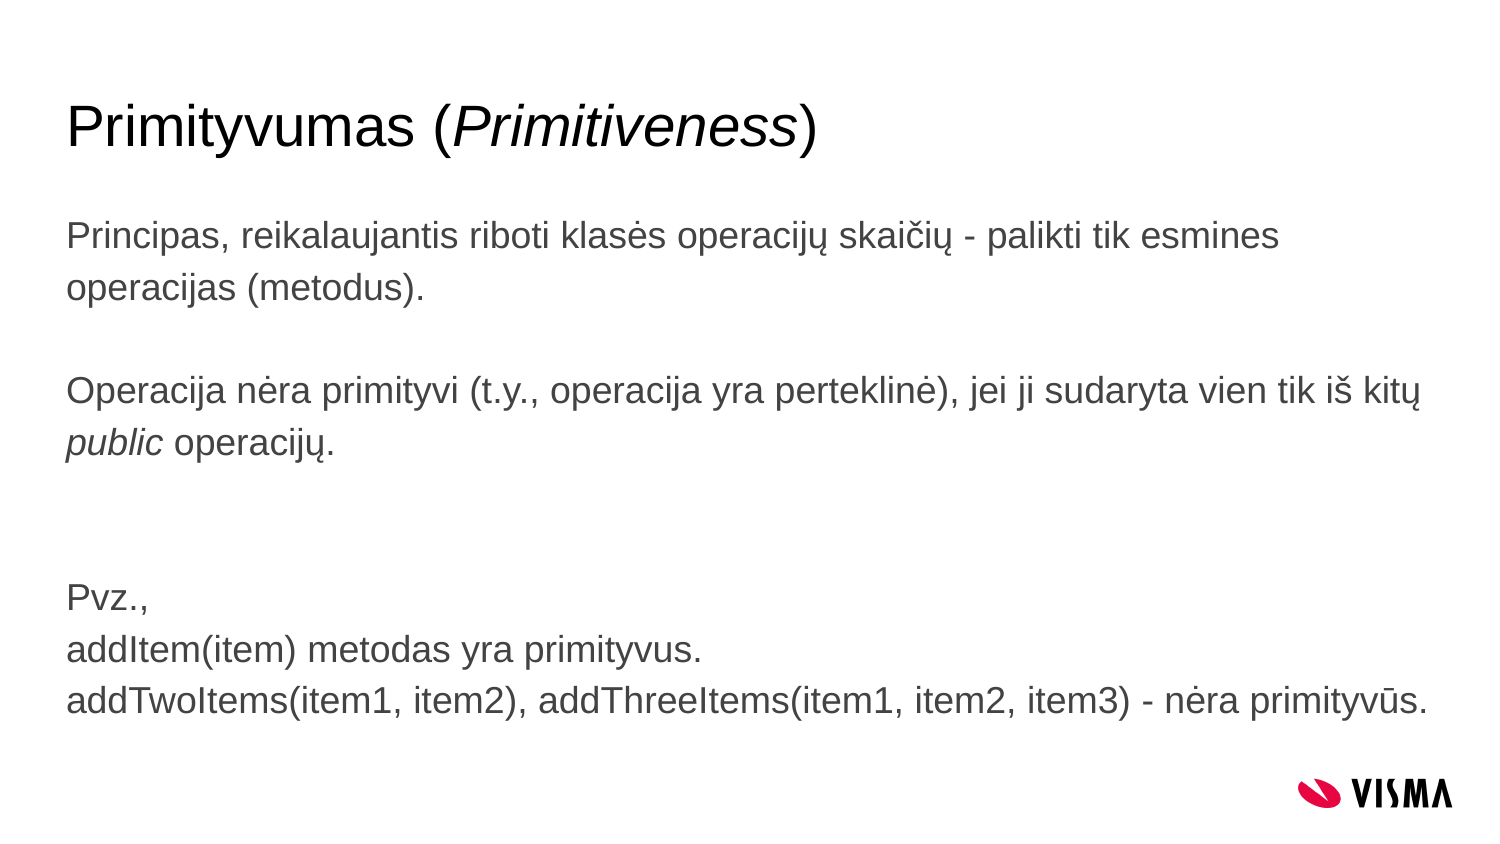

# Primityvumas (Primitiveness)
Principas, reikalaujantis riboti klasės operacijų skaičių - palikti tik esmines operacijas (metodus).

Operacija nėra primityvi (t.y., operacija yra perteklinė), jei ji sudaryta vien tik iš kitų public operacijų.

Pvz.,
addItem(item) metodas yra primityvus.
addTwoItems(item1, item2), addThreeItems(item1, item2, item3) - nėra primityvūs.